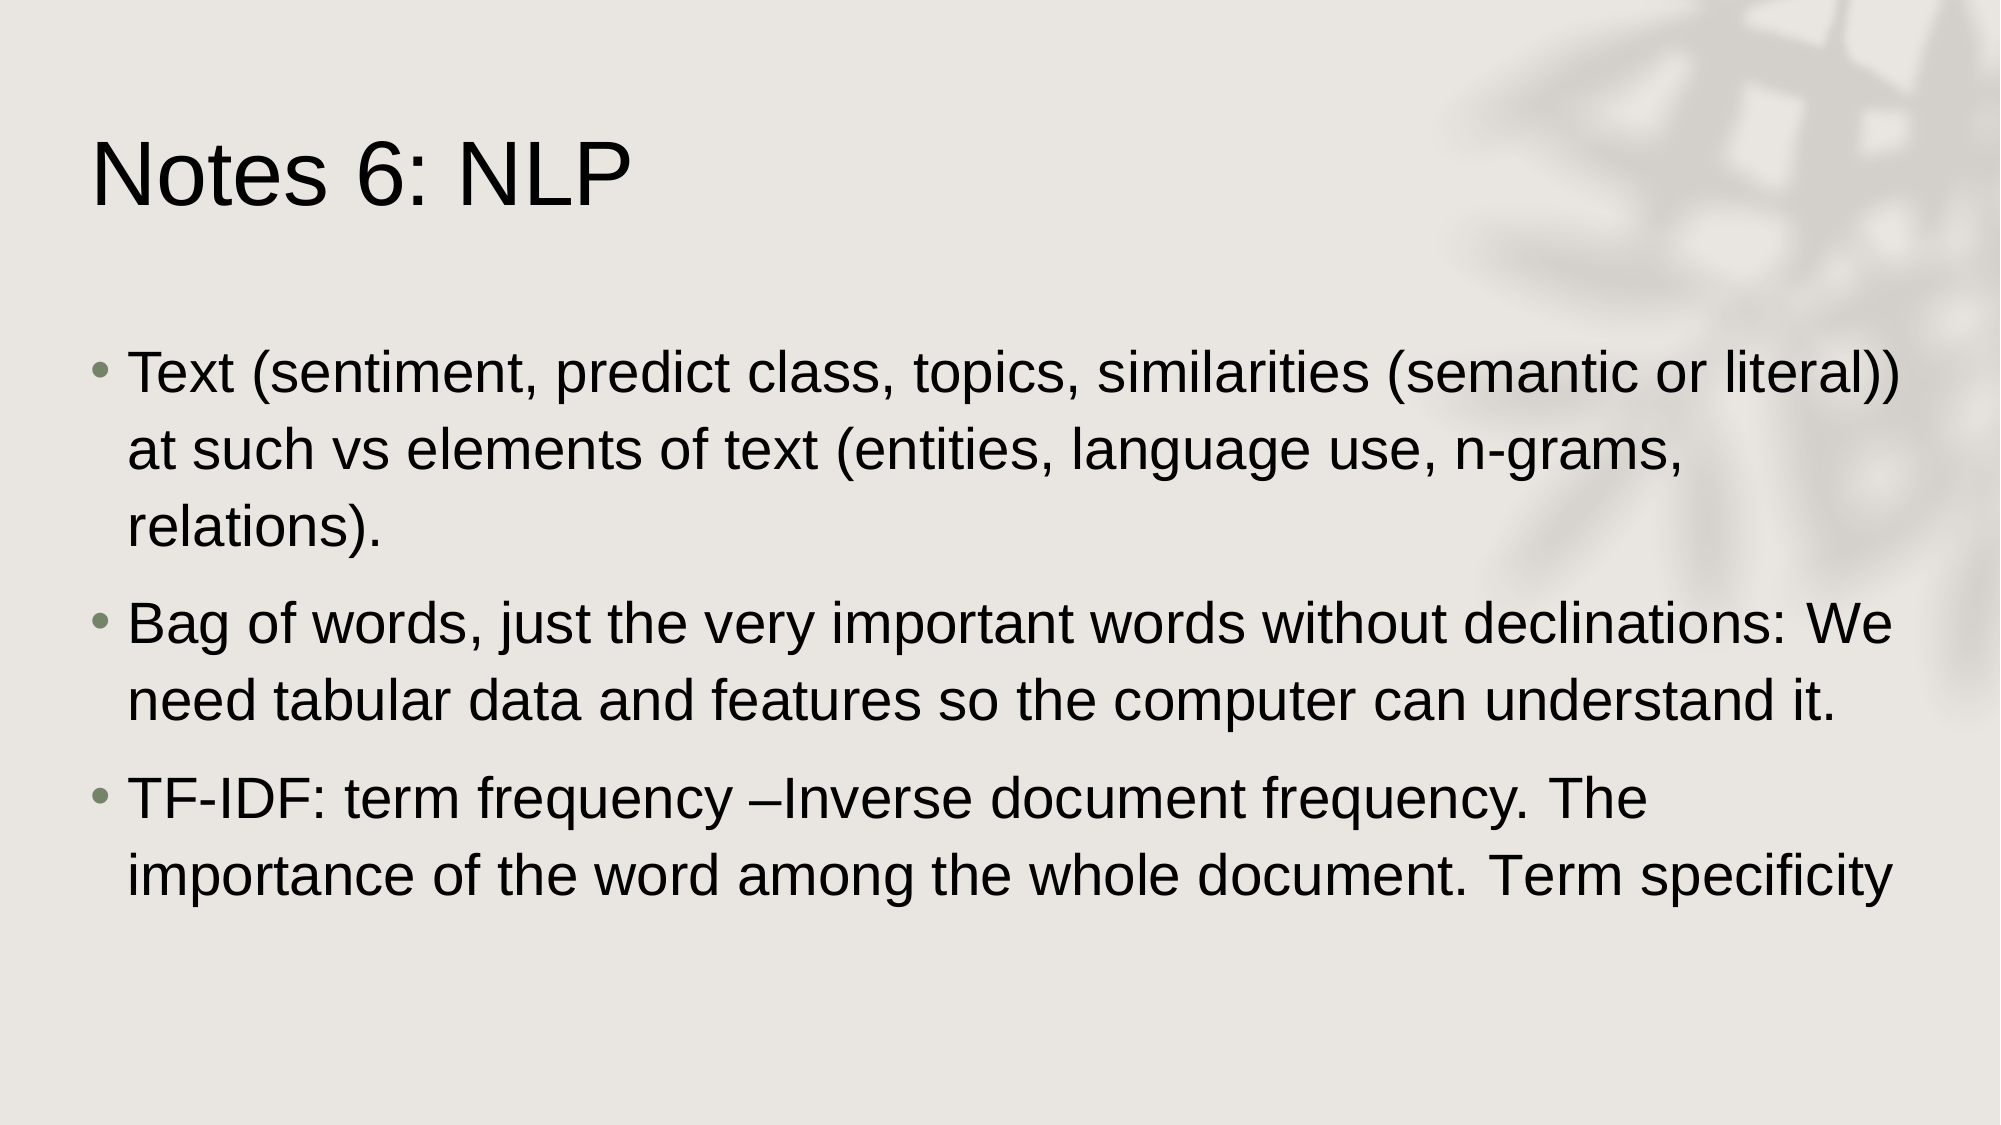

# Notes 6: NLP
Text (sentiment, predict class, topics, similarities (semantic or literal)) at such vs elements of text (entities, language use, n-grams, relations).
Bag of words, just the very important words without declinations: We need tabular data and features so the computer can understand it.
TF-IDF: term frequency –Inverse document frequency. The importance of the word among the whole document. Term specificity